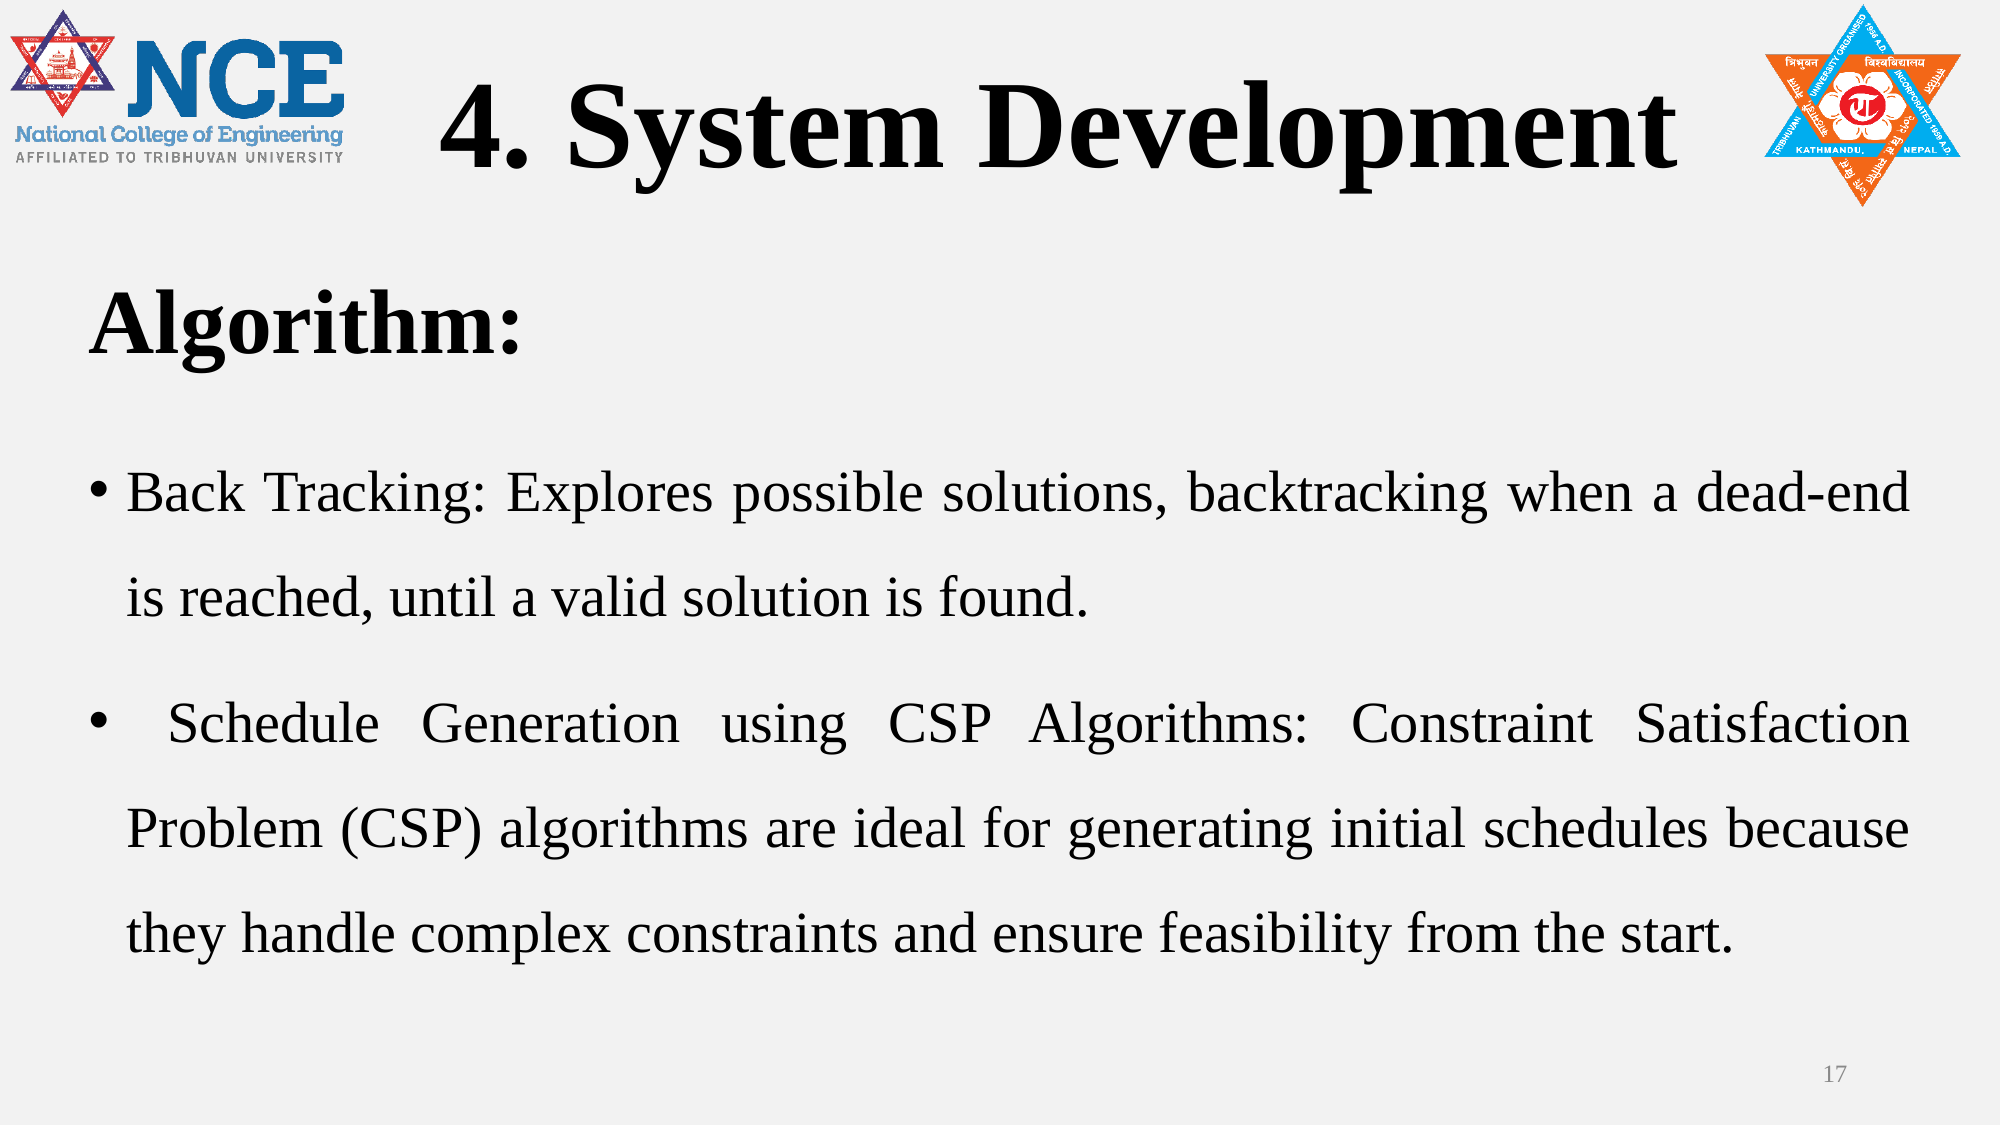

# 4. System Development
Algorithm:
Back Tracking: Explores possible solutions, backtracking when a dead-end is reached, until a valid solution is found.
 Schedule Generation using CSP Algorithms: Constraint Satisfaction Problem (CSP) algorithms are ideal for generating initial schedules because they handle complex constraints and ensure feasibility from the start.

17